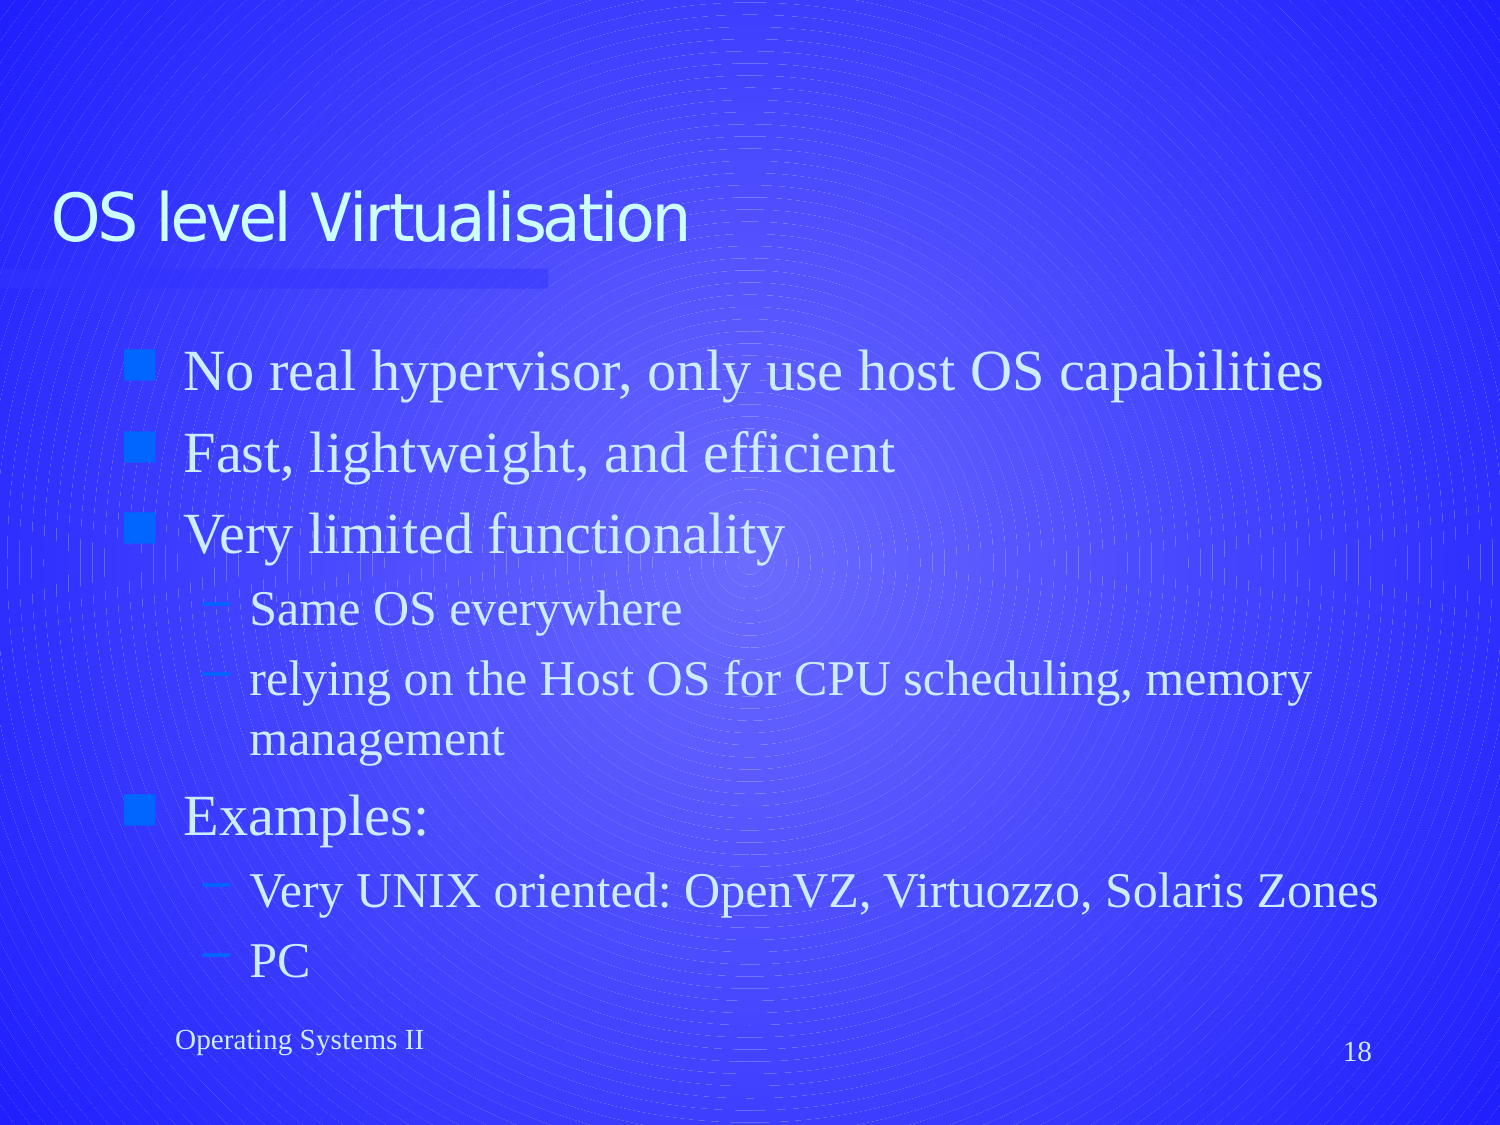

# OS level Virtualisation
No real hypervisor, only use host OS capabilities
Fast, lightweight, and efficient
Very limited functionality
Same OS everywhere
relying on the Host OS for CPU scheduling, memory management
Examples:
Very UNIX oriented: OpenVZ, Virtuozzo, Solaris Zones
PC
Operating Systems II
18